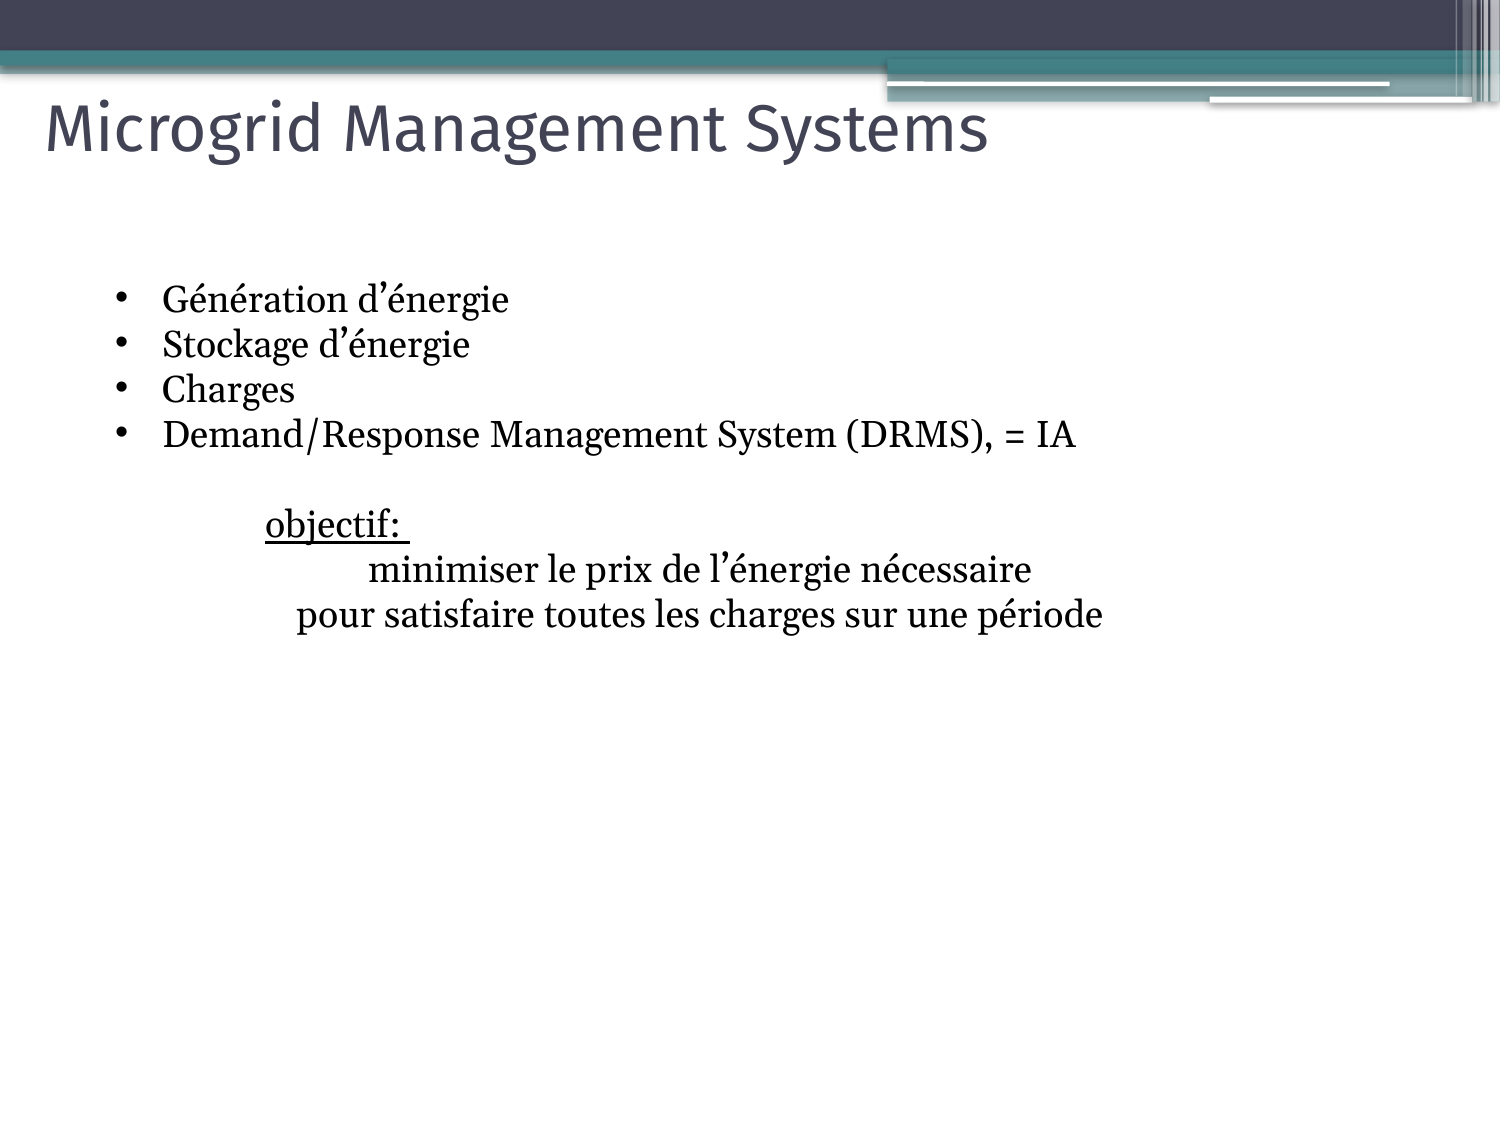

Microgrid Management Systems
Génération d’énergie
Stockage d’énergie
Charges
Demand/Response Management System (DRMS), = IA

	objectif:
minimiser le prix de l’énergie nécessaire
pour satisfaire toutes les charges sur une période